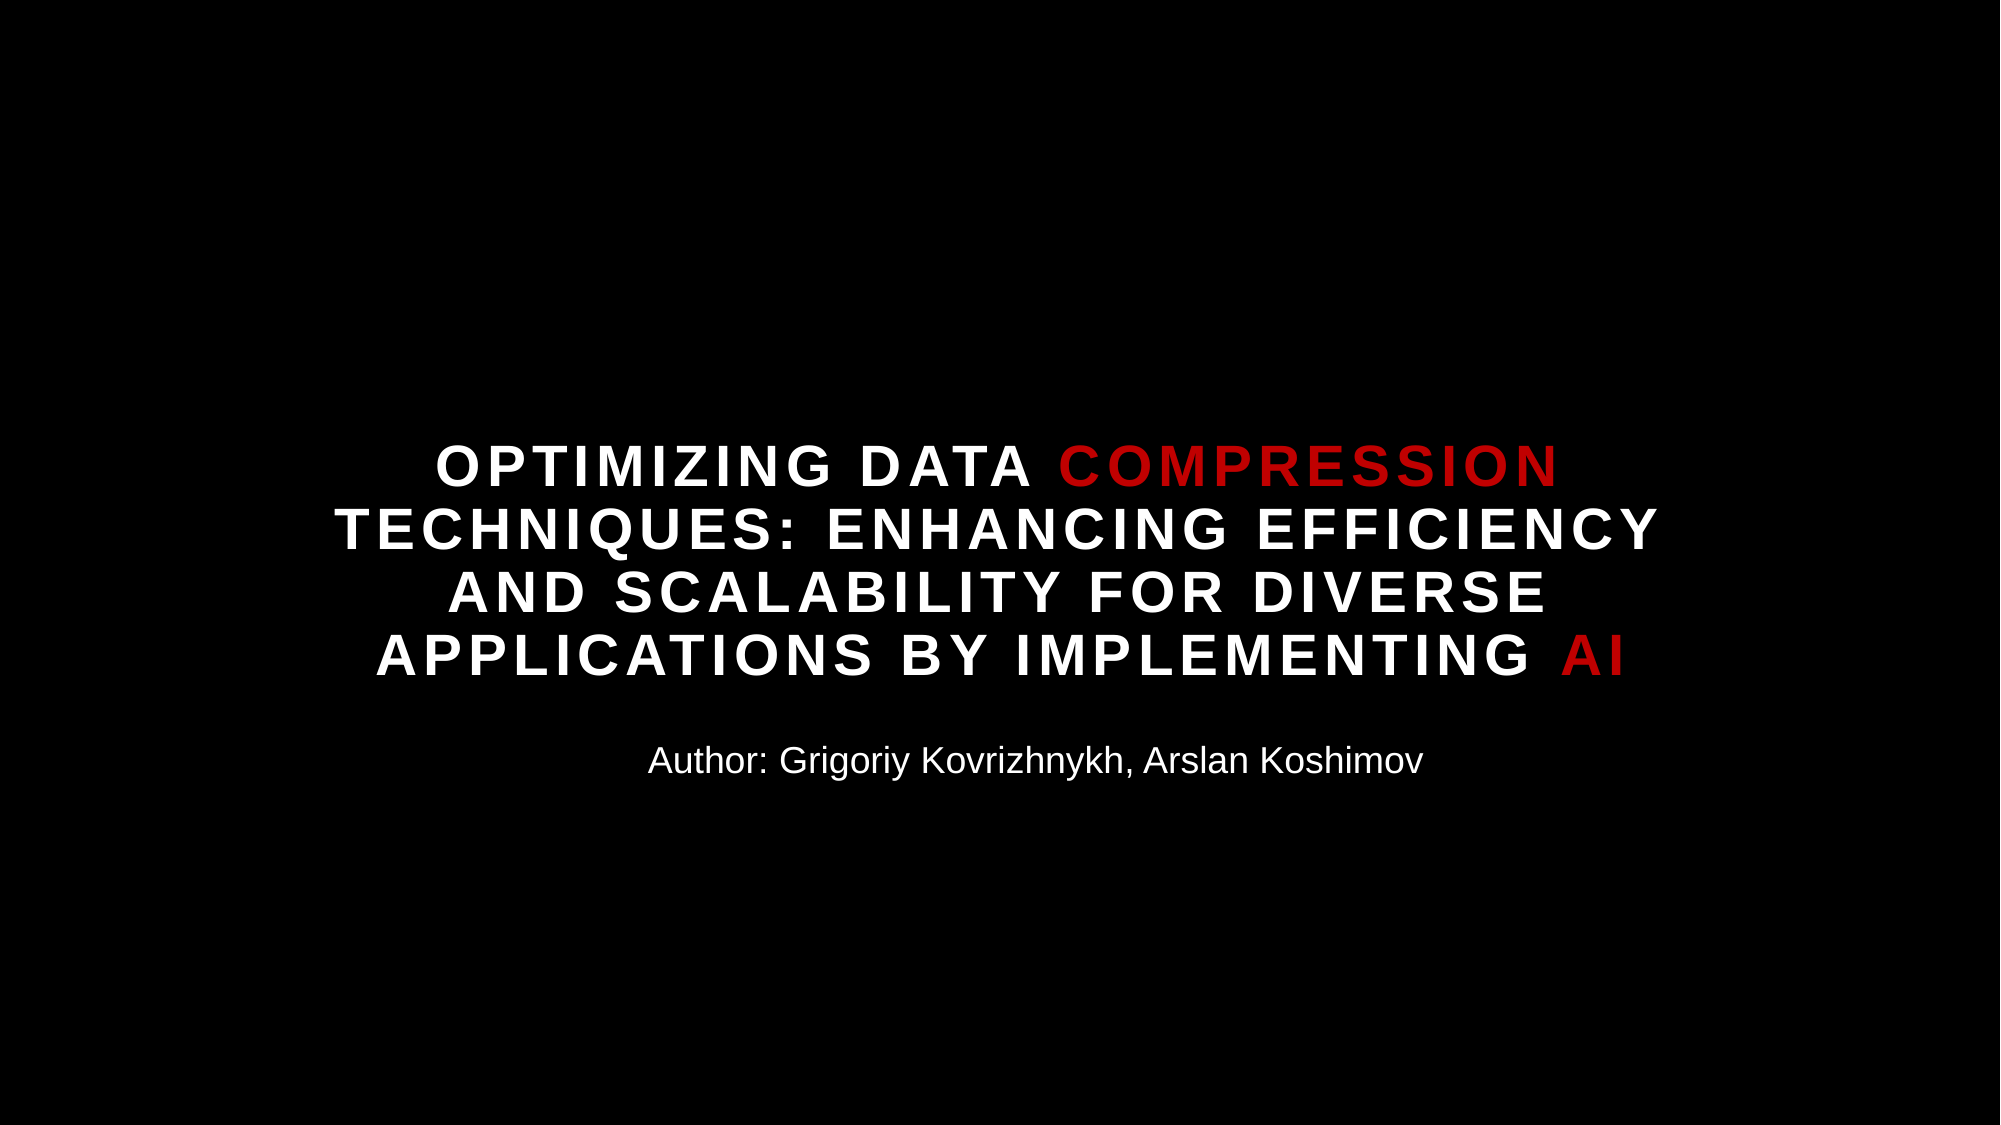

# Optimizing Data Compression Techniques: Enhancing Efficiency and Scalability for Diverse Applications by implementing AI
Author: Grigoriy Kovrizhnykh, Arslan Koshimov